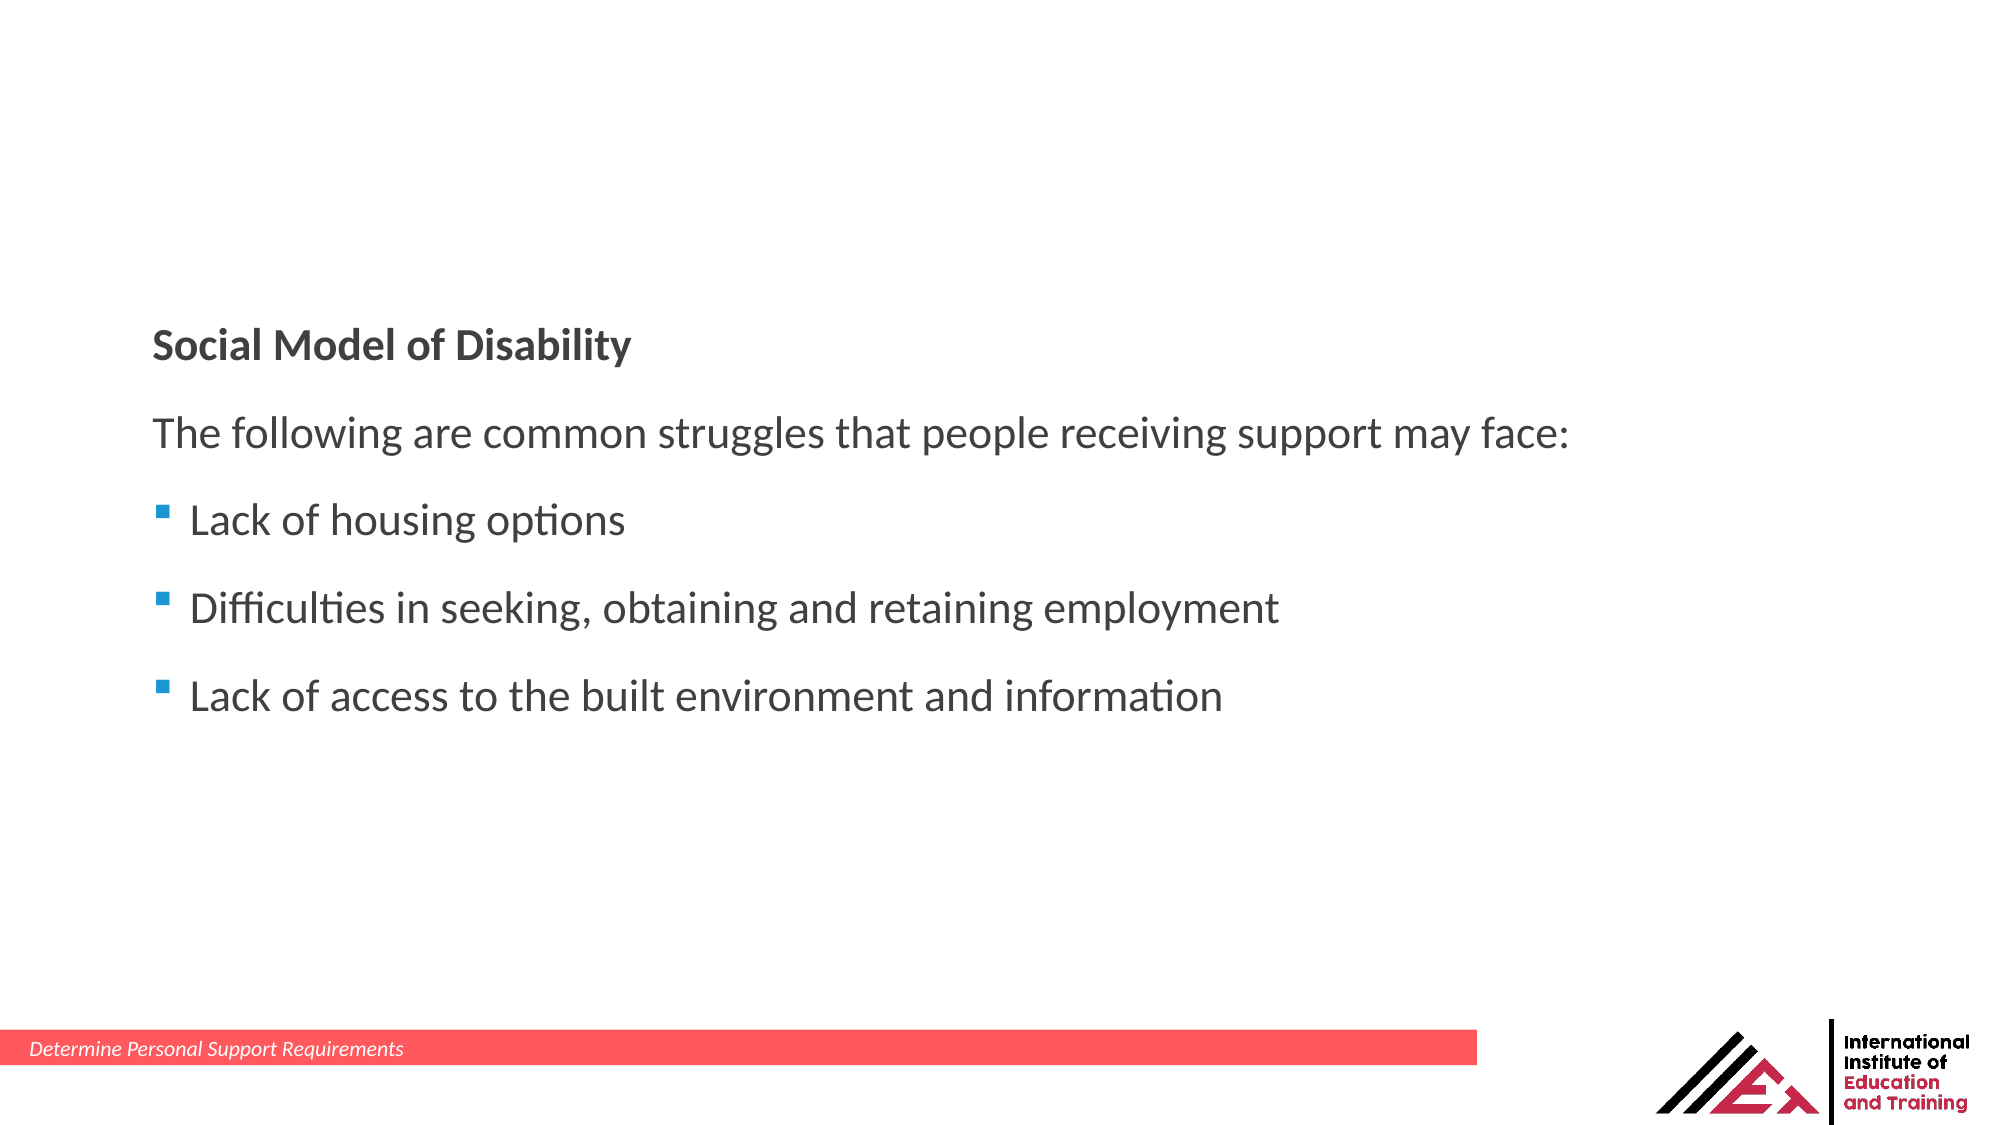

Social Model of Disability
The following are common struggles that people receiving support may face:
Lack of housing options
Difficulties in seeking, obtaining and retaining employment
Lack of access to the built environment and information

Determine Personal Support Requirements